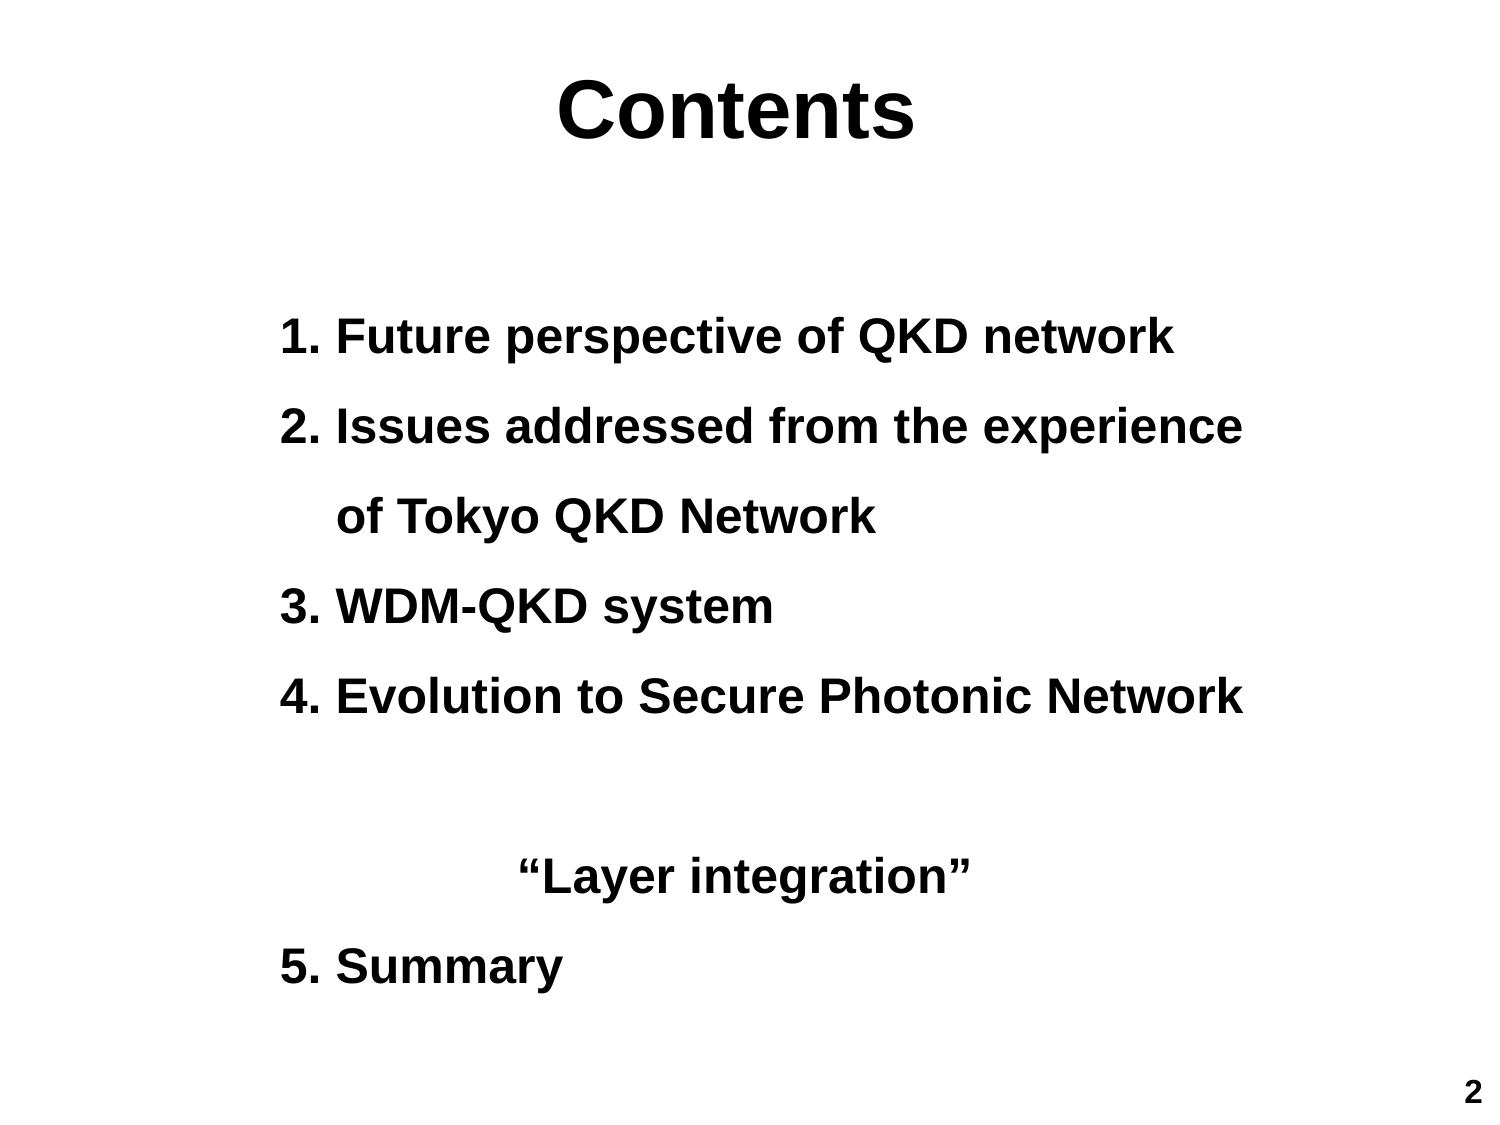

Contents
1. Future perspective of QKD network
2. Issues addressed from the experience
    of Tokyo QKD Network
3. WDM-QKD system
4. Evolution to Secure Photonic Network
                 “Layer integration”
5. Summary